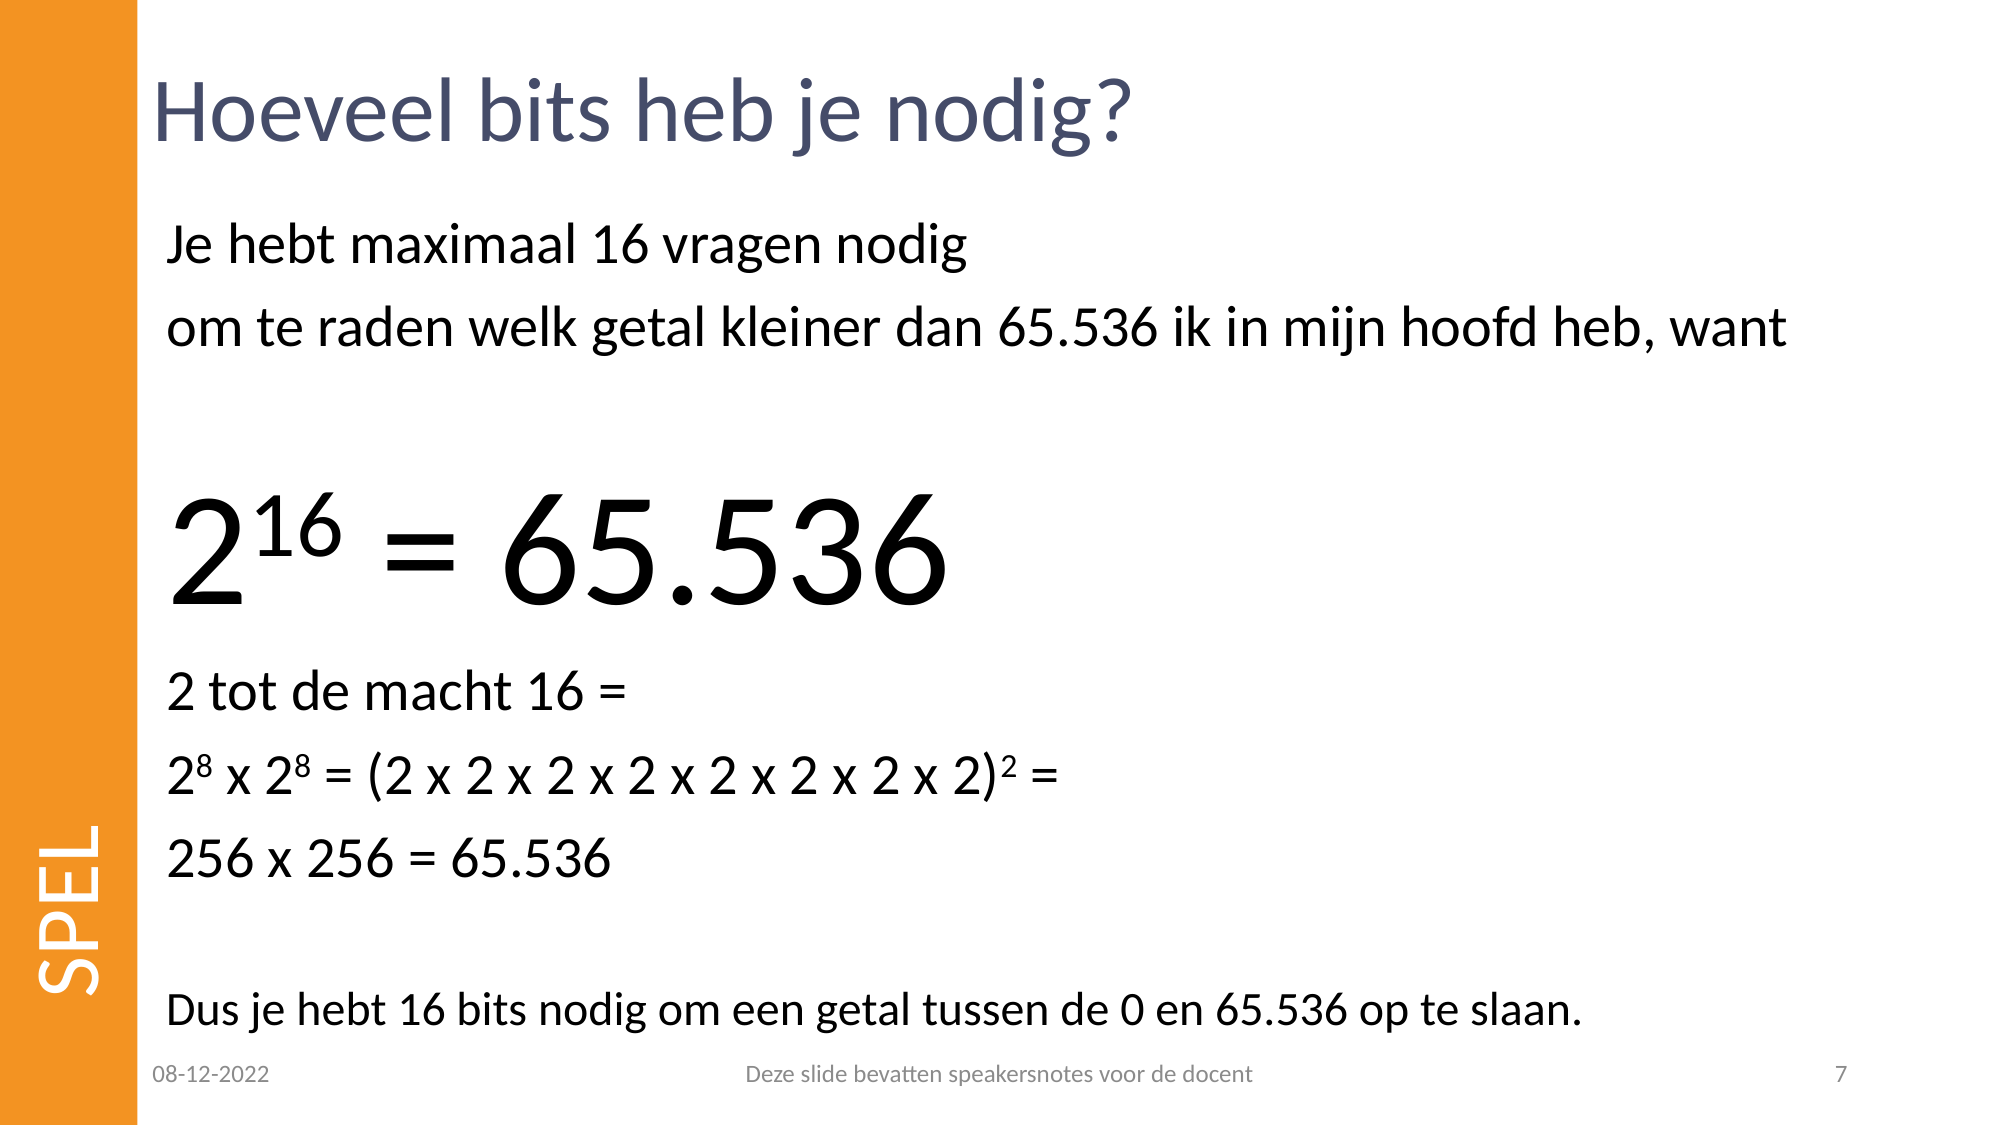

# Hoeveel bits heb je nodig?
Je hebt maximaal 16 vragen nodig
om te raden welk getal kleiner dan 65.536 ik in mijn hoofd heb, want

216 = 65.536
2 tot de macht 16 =
28 x 28 = (2 x 2 x 2 x 2 x 2 x 2 x 2 x 2)2 =
256 x 256 = 65.536

Dus je hebt 16 bits nodig om een getal tussen de 0 en 65.536 op te slaan.
SPEL
08-12-2022
Deze slide bevatten speakersnotes voor de docent
7